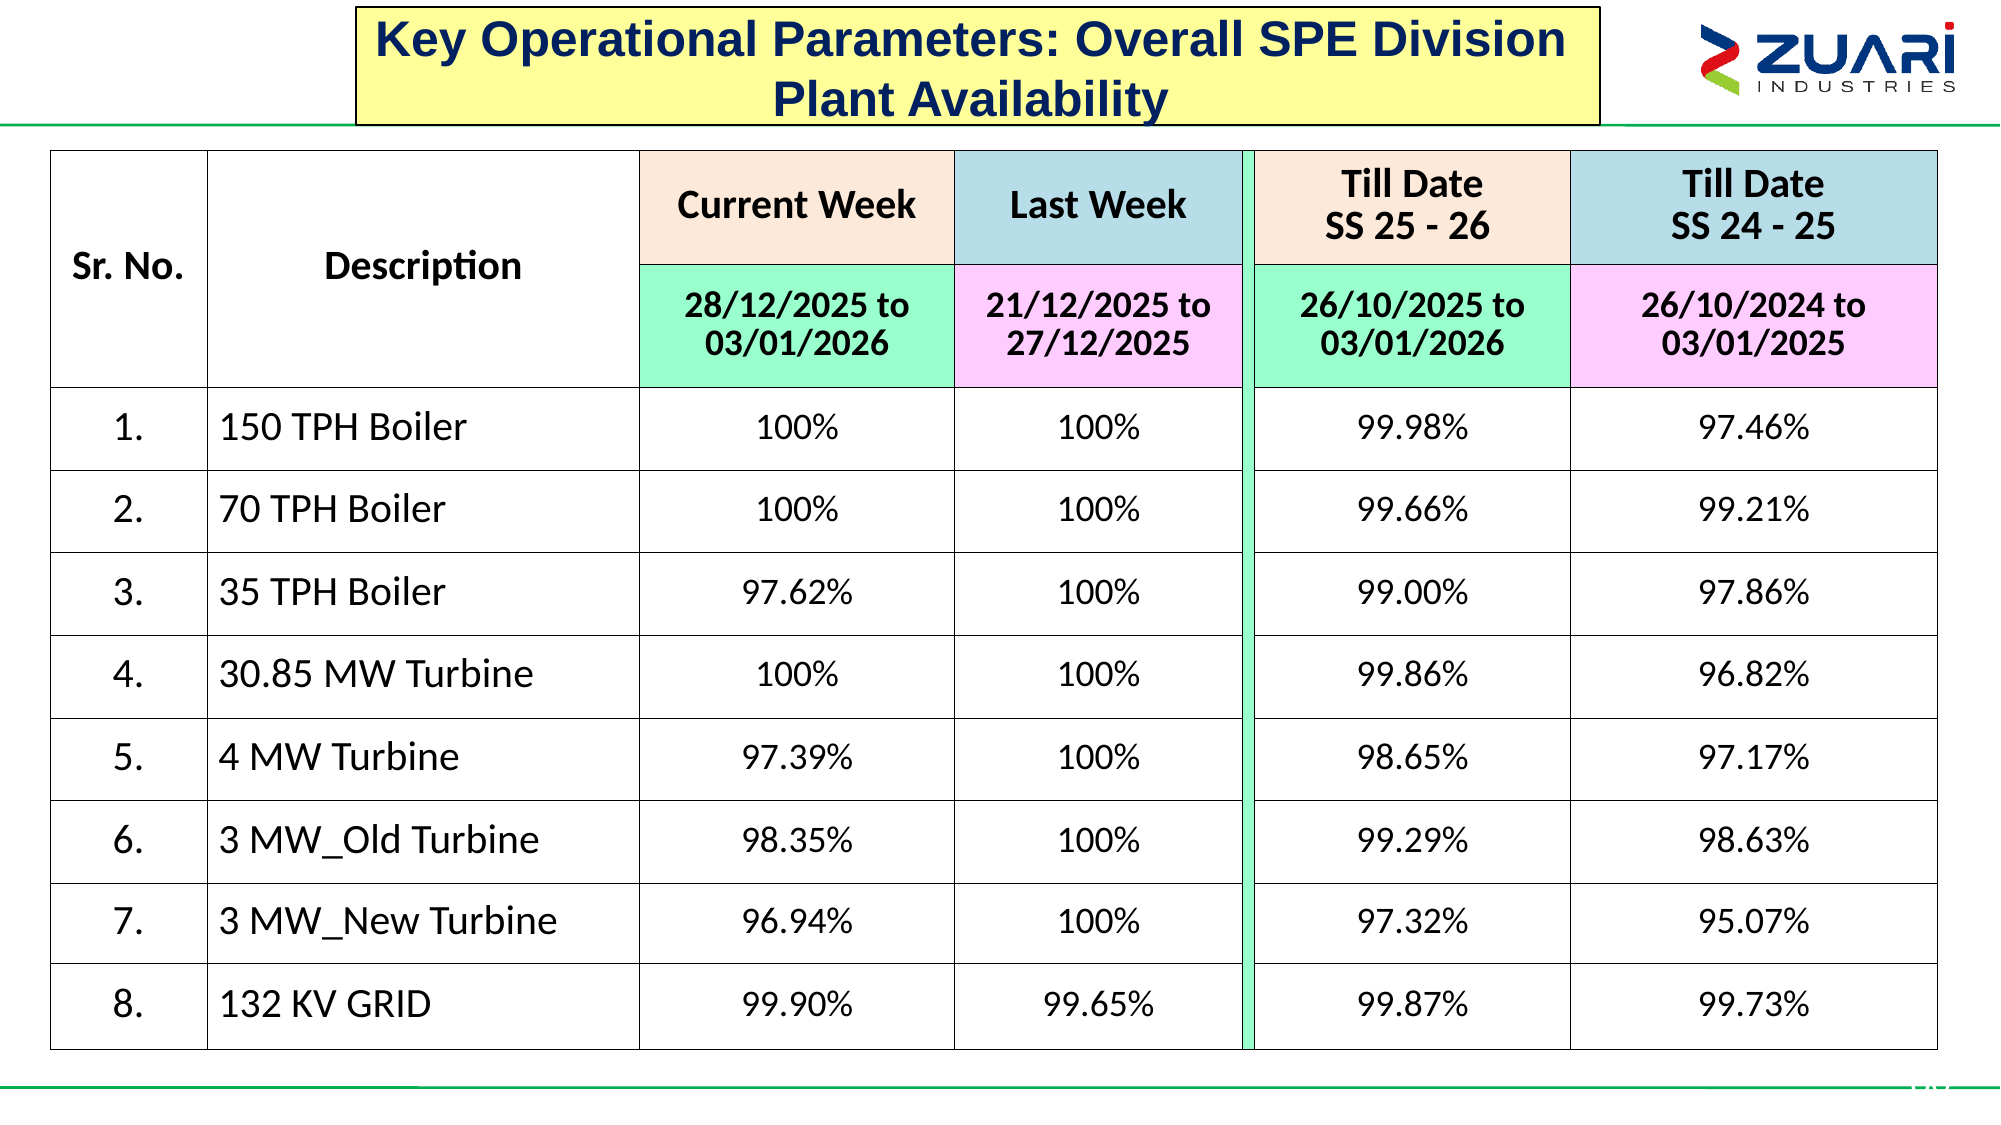

Key Operational Parameters: Overall SPE Division
Plant Availability
| Sr. No. | Description | Current Week | Last Week |  | Till Date SS 25 - 26 | Till Date SS 24 - 25 |
| --- | --- | --- | --- | --- | --- | --- |
|  |  | 28/12/2025 to 03/01/2026 | 21/12/2025 to 27/12/2025 |  | 26/10/2025 to 03/01/2026 | 26/10/2024 to 03/01/2025 |
| 1. | 150 TPH Boiler | 100% | 100% |  | 99.98% | 97.46% |
| 2. | 70 TPH Boiler | 100% | 100% |  | 99.66% | 99.21% |
| 3. | 35 TPH Boiler | 97.62% | 100% |  | 99.00% | 97.86% |
| 4. | 30.85 MW Turbine | 100% | 100% |  | 99.86% | 96.82% |
| 5. | 4 MW Turbine | 97.39% | 100% |  | 98.65% | 97.17% |
| 6. | 3 MW\_Old Turbine | 98.35% | 100% |  | 99.29% | 98.63% |
| 7. | 3 MW\_New Turbine | 96.94% | 100% |  | 97.32% | 95.07% |
| 8. | 132 KV GRID | 99.90% | 99.65% |  | 99.87% | 99.73% |
80